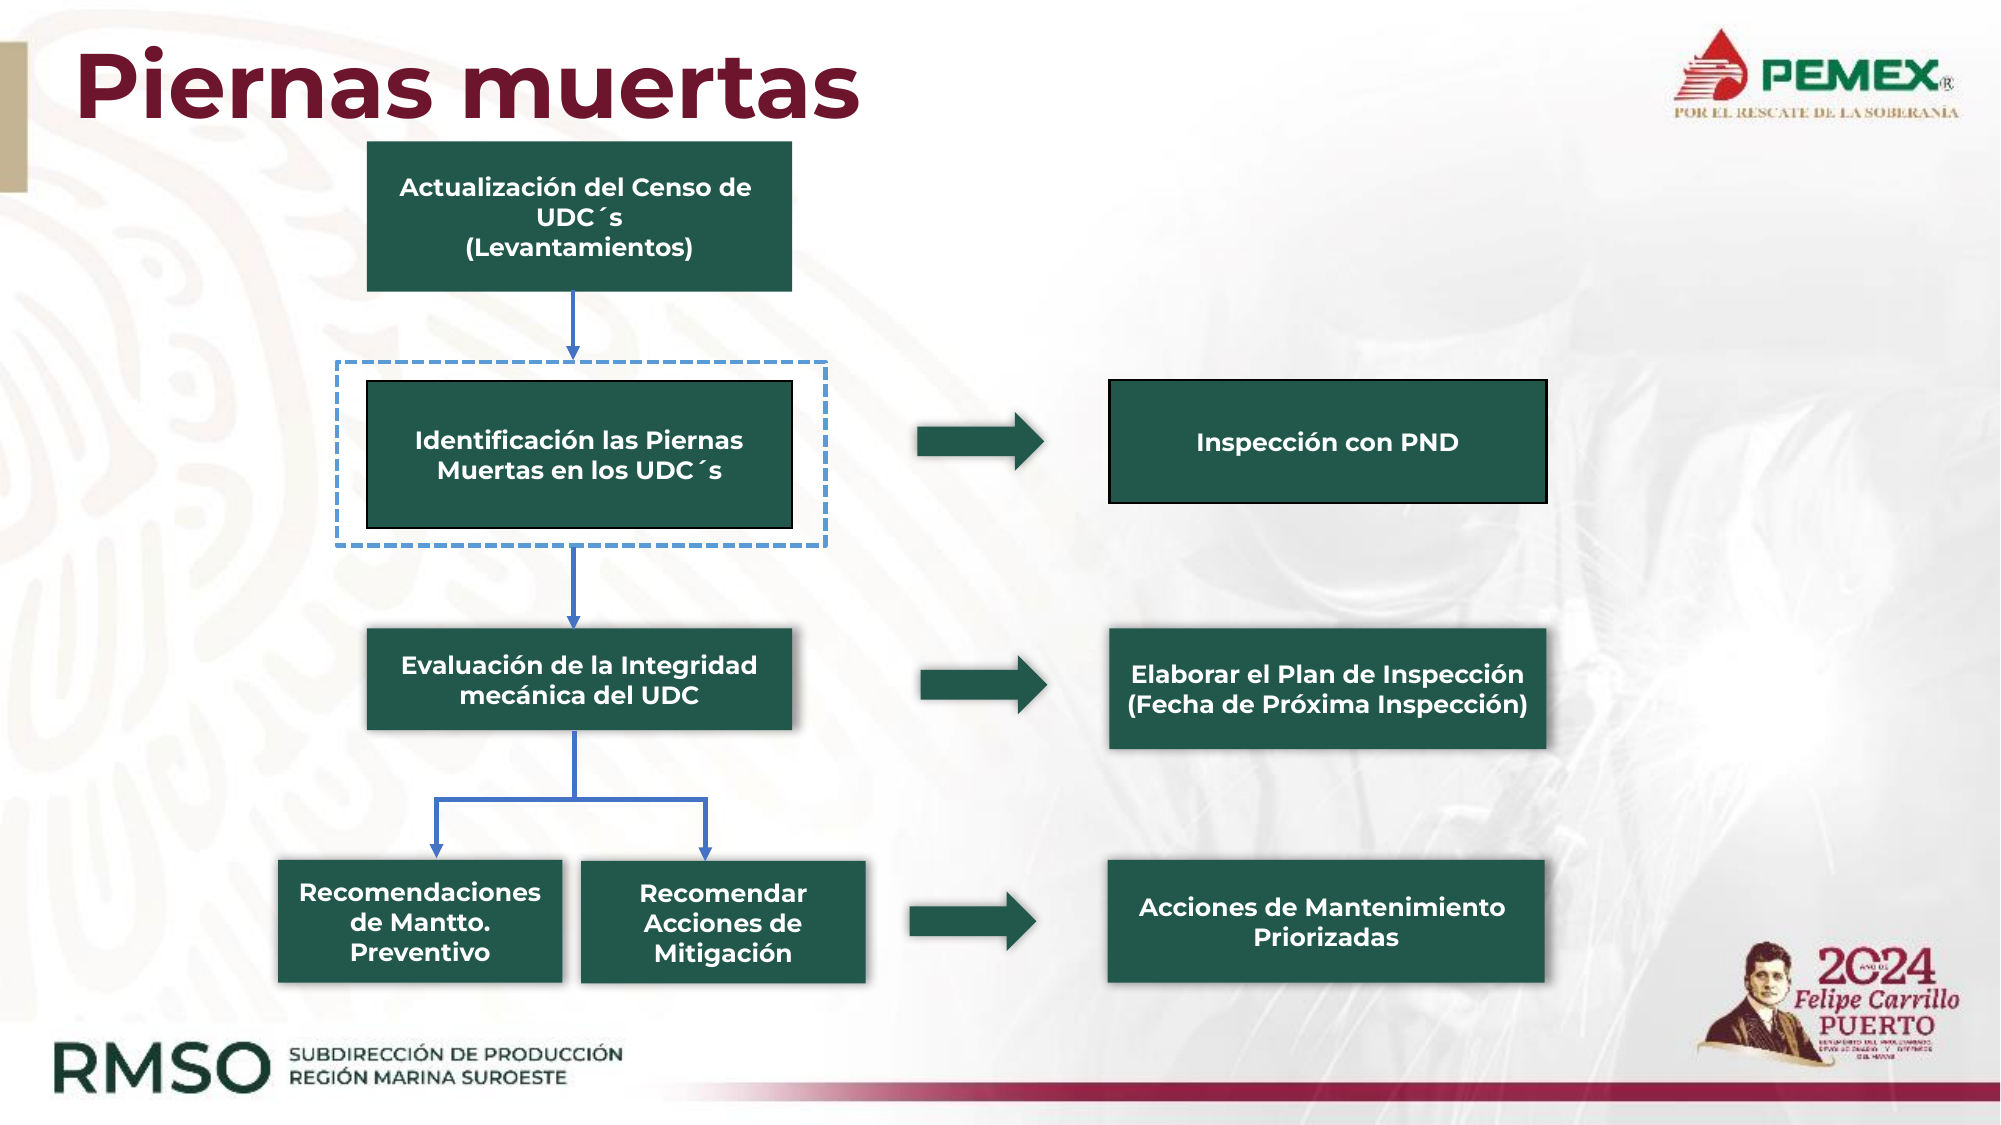

# Piernas muertas
Actualización del Censo de
UDC´s
(Levantamientos)

Inspección con PND
Identificación las Piernas Muertas en los UDC´s

Evaluación de la Integridad mecánica del UDC
Elaborar el Plan de Inspección (Fecha de Próxima Inspección)
Acciones de Mantenimiento  Priorizadas
Recomendar Acciones de Mitigación

Recomendaciones de Mantto. Preventivo